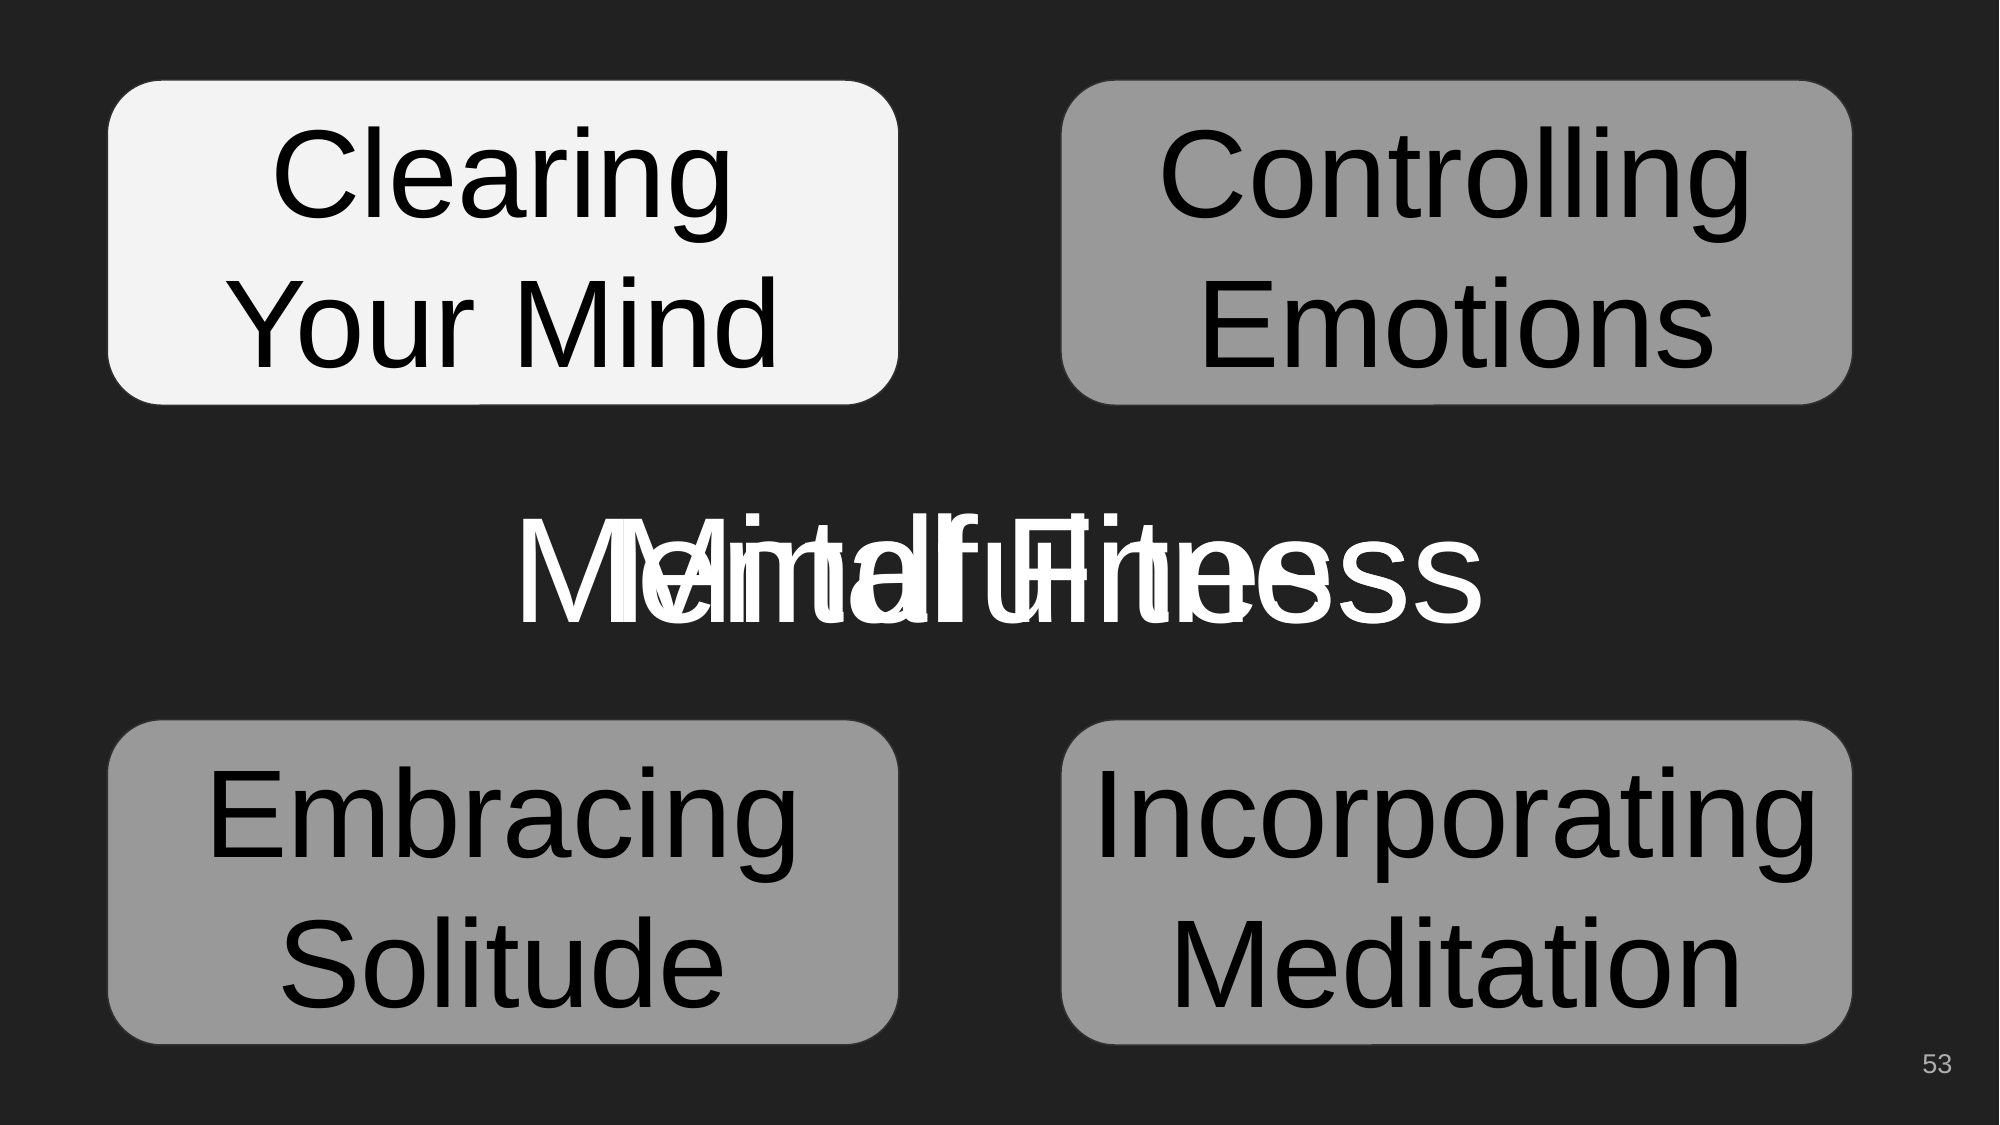

Controlling Emotions
Controlling Emotions
Clearing Your Mind
# Mental Fitness
Mindfulness
Embracing Solitude
Embracing Solitude
Incorporating Meditation
Incorporating Meditation
53